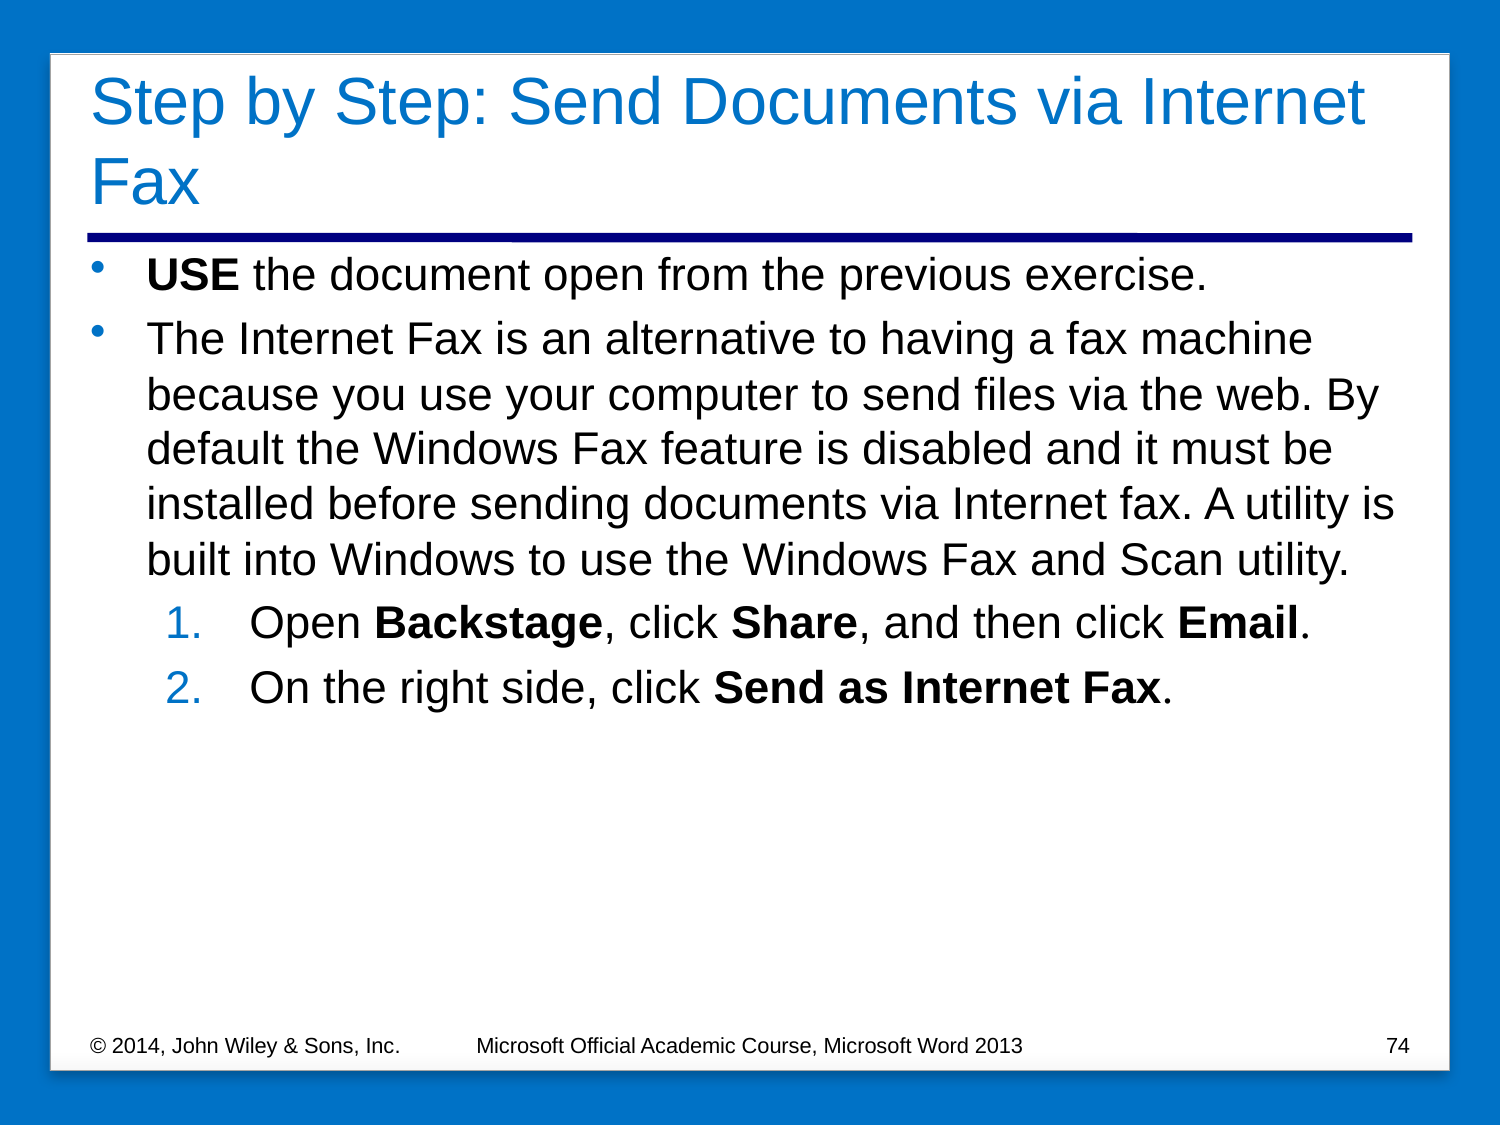

# Step by Step: Send Documents via Internet Fax
USE the document open from the previous exercise.
The Internet Fax is an alternative to having a fax machine because you use your computer to send files via the web. By default the Windows Fax feature is disabled and it must be installed before sending documents via Internet fax. A utility is built into Windows to use the Windows Fax and Scan utility.
Open Backstage, click Share, and then click Email.
On the right side, click Send as Internet Fax.
© 2014, John Wiley & Sons, Inc.
Microsoft Official Academic Course, Microsoft Word 2013
74